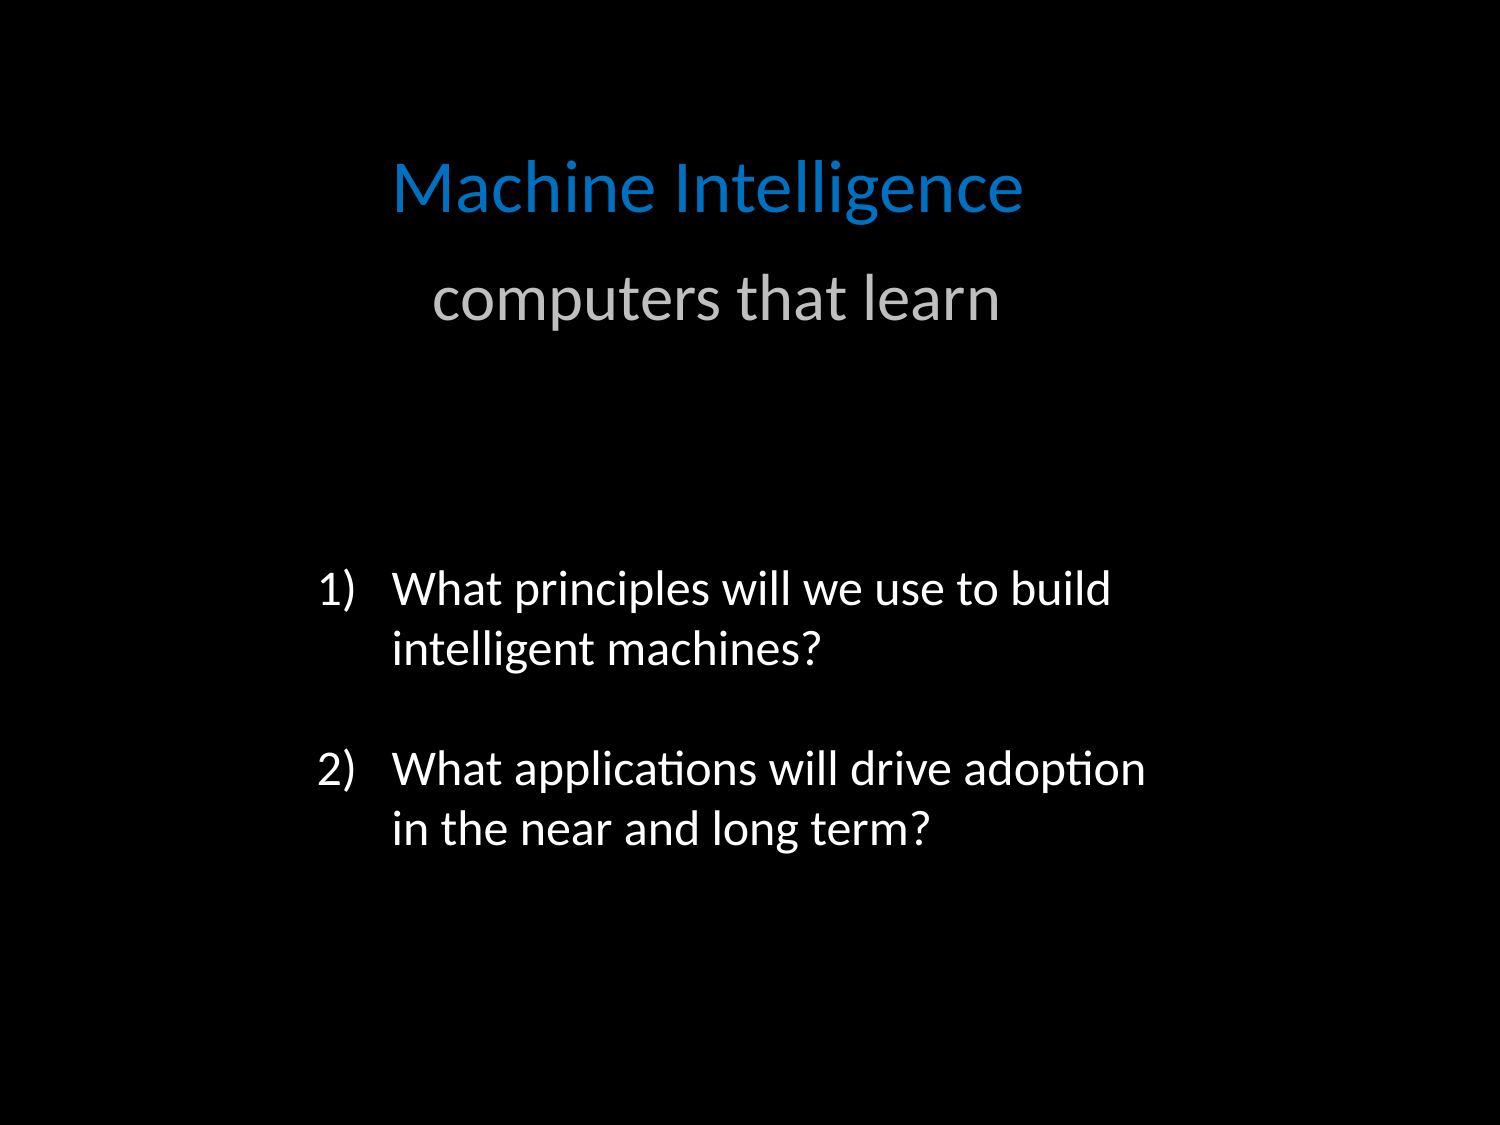

"If you invent a breakthrough so computers that learn
 that is worth 10 Micros
Machine Intelligence
What principles will we use to build intelligent machines?
What applications will drive adoption in the near and long term?